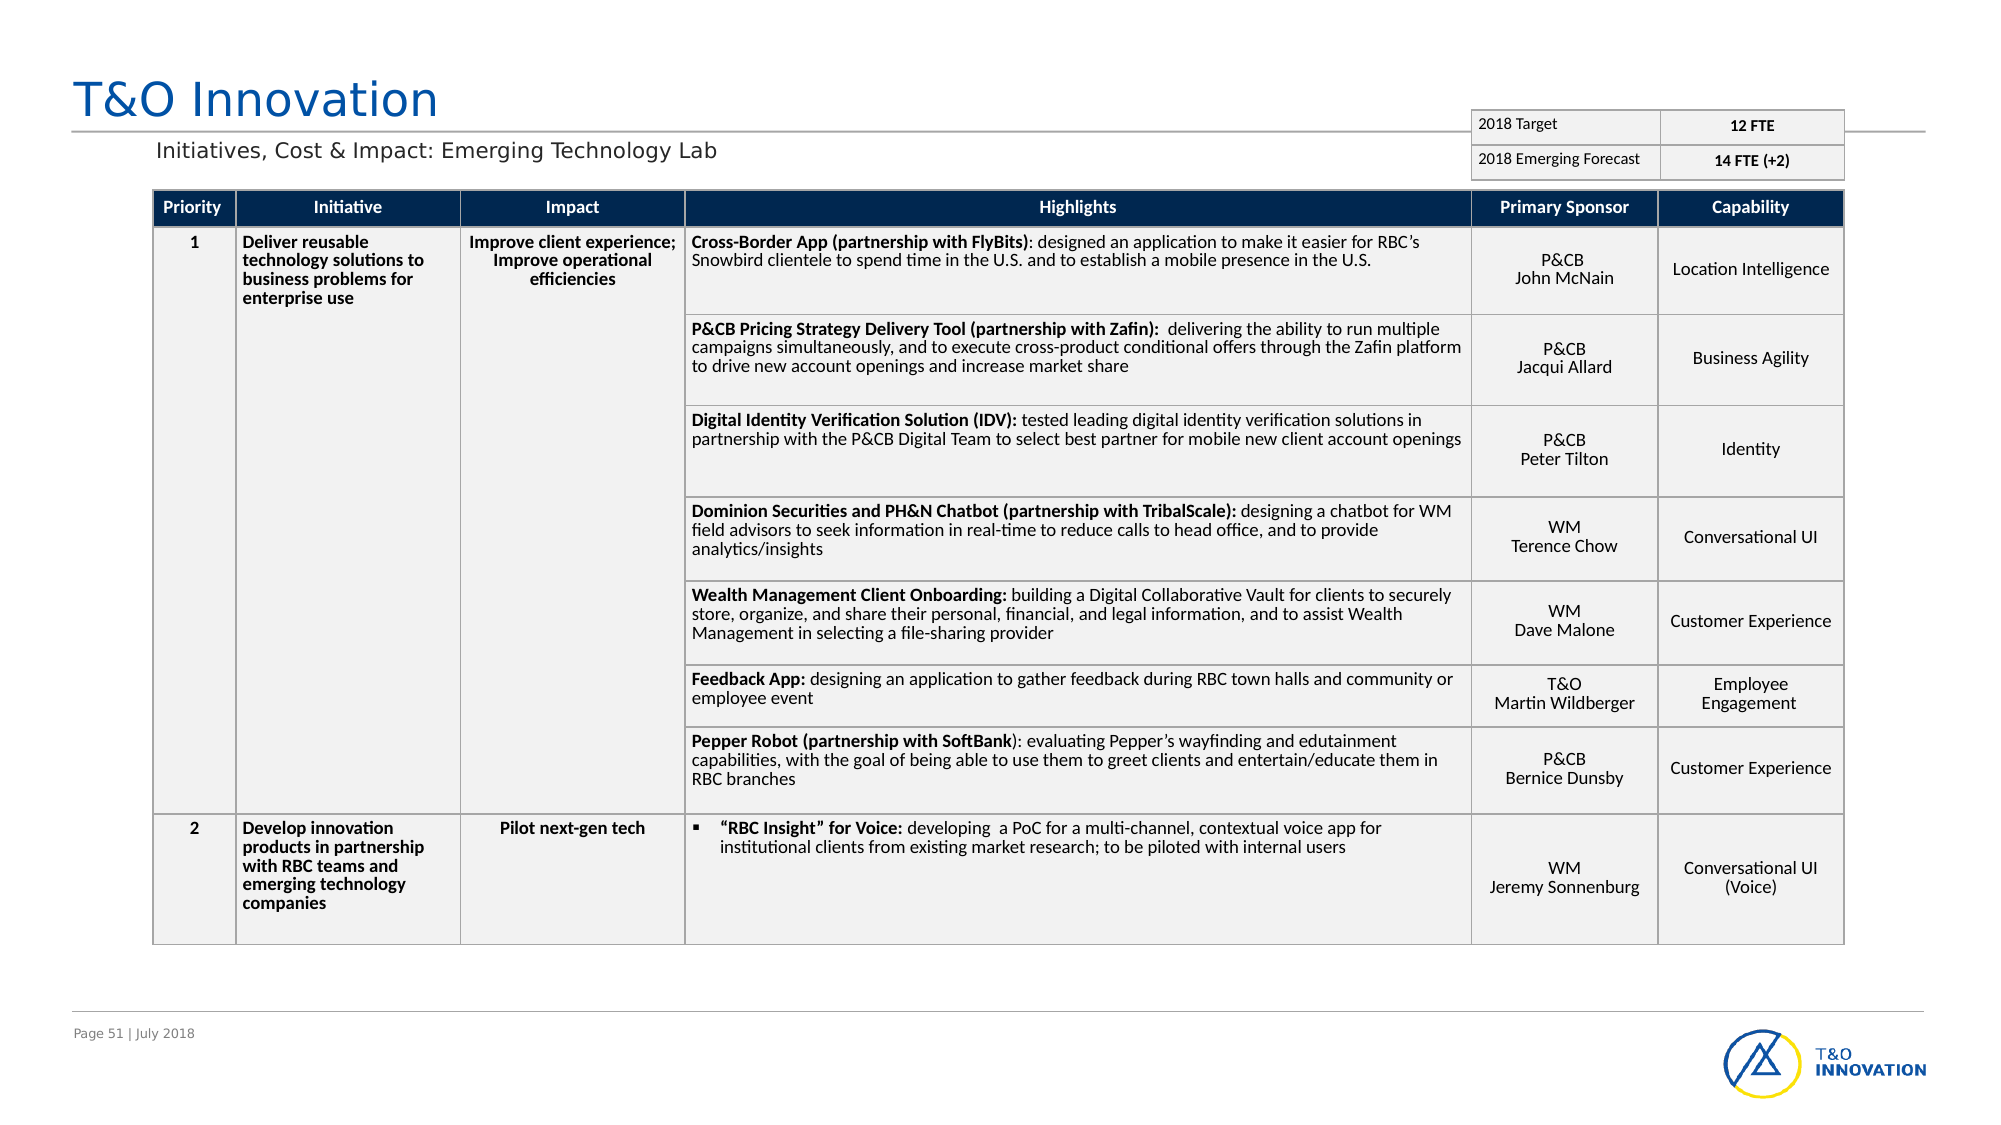

# T&O Innovation
| 2018 Target | 12 FTE |
| --- | --- |
| 2018 Emerging Forecast | 14 FTE (+2) |
Initiatives, Cost & Impact: Emerging Technology Lab
| Priority | Initiative | Impact | Highlights | Primary Sponsor | Capability |
| --- | --- | --- | --- | --- | --- |
| 1 | Deliver reusable technology solutions to business problems for enterprise use | Improve client experience; Improve operational efficiencies | Cross-Border App (partnership with FlyBits): designed an application to make it easier for RBC’s Snowbird clientele to spend time in the U.S. and to establish a mobile presence in the U.S. | P&CB John McNain | Location Intelligence |
|  |  |  | P&CB Pricing Strategy Delivery Tool (partnership with Zafin): delivering the ability to run multiple campaigns simultaneously, and to execute cross-product conditional offers through the Zafin platform to drive new account openings and increase market share | P&CB Jacqui Allard | Business Agility |
|  |  |  | Digital Identity Verification Solution (IDV): tested leading digital identity verification solutions in partnership with the P&CB Digital Team to select best partner for mobile new client account openings | P&CB Peter Tilton | Identity |
|  |  |  | Dominion Securities and PH&N Chatbot (partnership with TribalScale): designing a chatbot for WM field advisors to seek information in real-time to reduce calls to head office, and to provide analytics/insights | WM Terence Chow | Conversational UI |
|  |  |  | Wealth Management Client Onboarding: building a Digital Collaborative Vault for clients to securely store, organize, and share their personal, financial, and legal information, and to assist Wealth Management in selecting a file-sharing provider | WM Dave Malone | Customer Experience |
|  |  |  | Feedback App: designing an application to gather feedback during RBC town halls and community or employee event | T&O Martin Wildberger | Employee Engagement |
|  |  |  | Pepper Robot (partnership with SoftBank): evaluating Pepper’s wayfinding and edutainment capabilities, with the goal of being able to use them to greet clients and entertain/educate them in RBC branches | P&CB Bernice Dunsby | Customer Experience |
| 2 | Develop innovation products in partnership with RBC teams and emerging technology companies | Pilot next-gen tech | “RBC Insight” for Voice: developing a PoC for a multi-channel, contextual voice app for institutional clients from existing market research; to be piloted with internal users | WM Jeremy Sonnenburg | Conversational UI (Voice) |